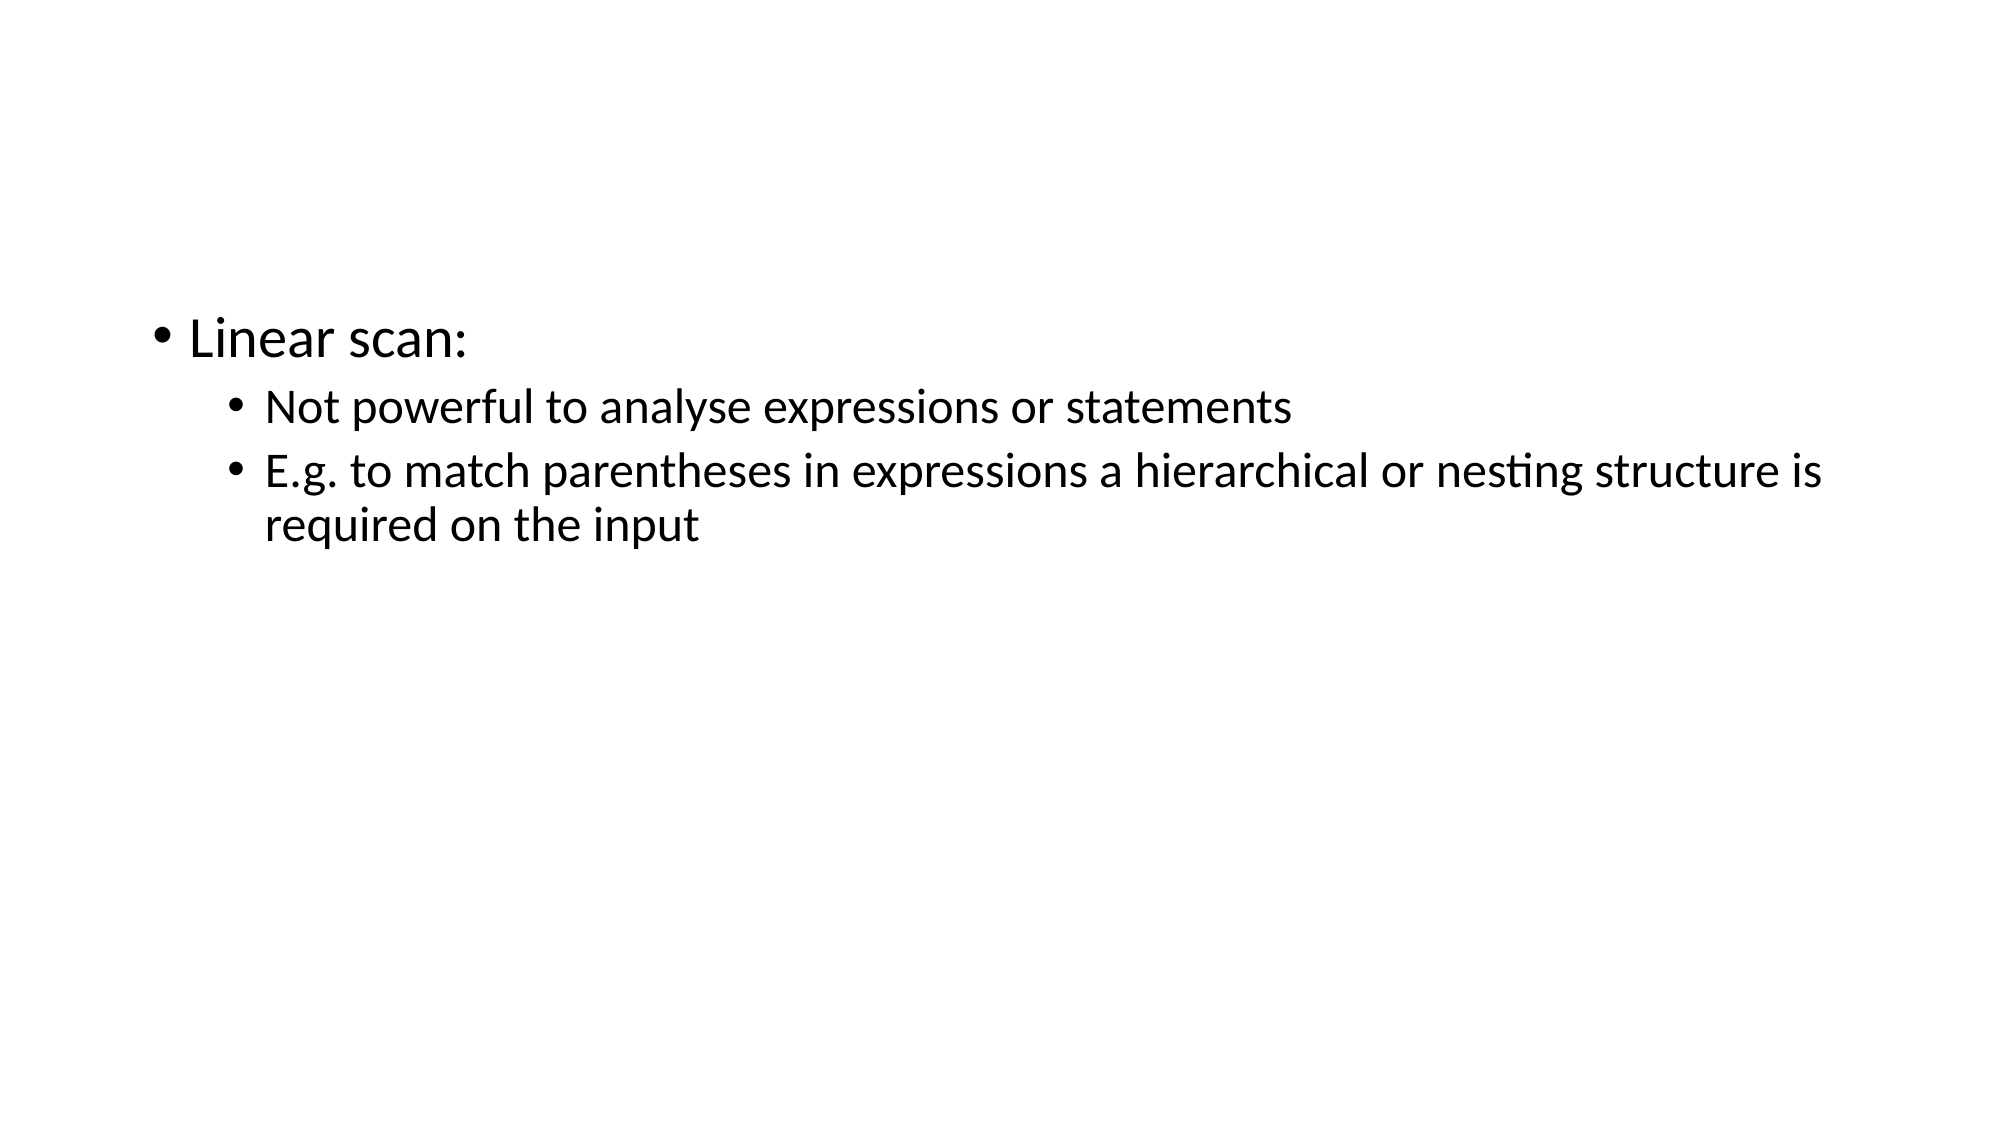

Linear scan:
Not powerful to analyse expressions or statements
E.g. to match parentheses in expressions a hierarchical or nesting structure is required on the input